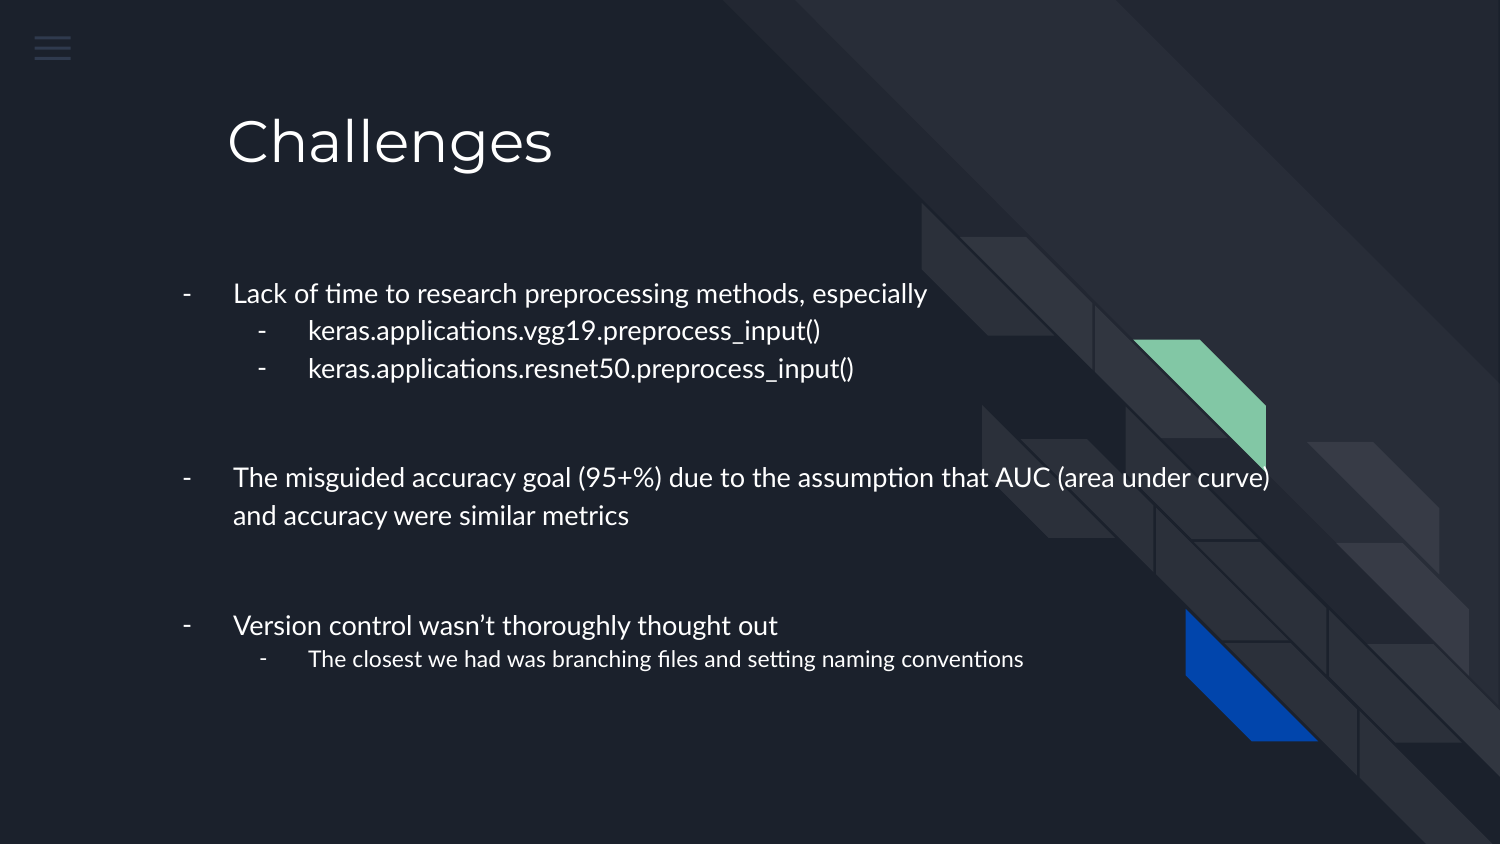

# Challenges
Lack of time to research preprocessing methods, especially
keras.applications.vgg19.preprocess_input()
keras.applications.resnet50.preprocess_input()

The misguided accuracy goal (95+%) due to the assumption that AUC (area under curve) and accuracy were similar metrics

Version control wasn’t thoroughly thought out
The closest we had was branching files and setting naming conventions